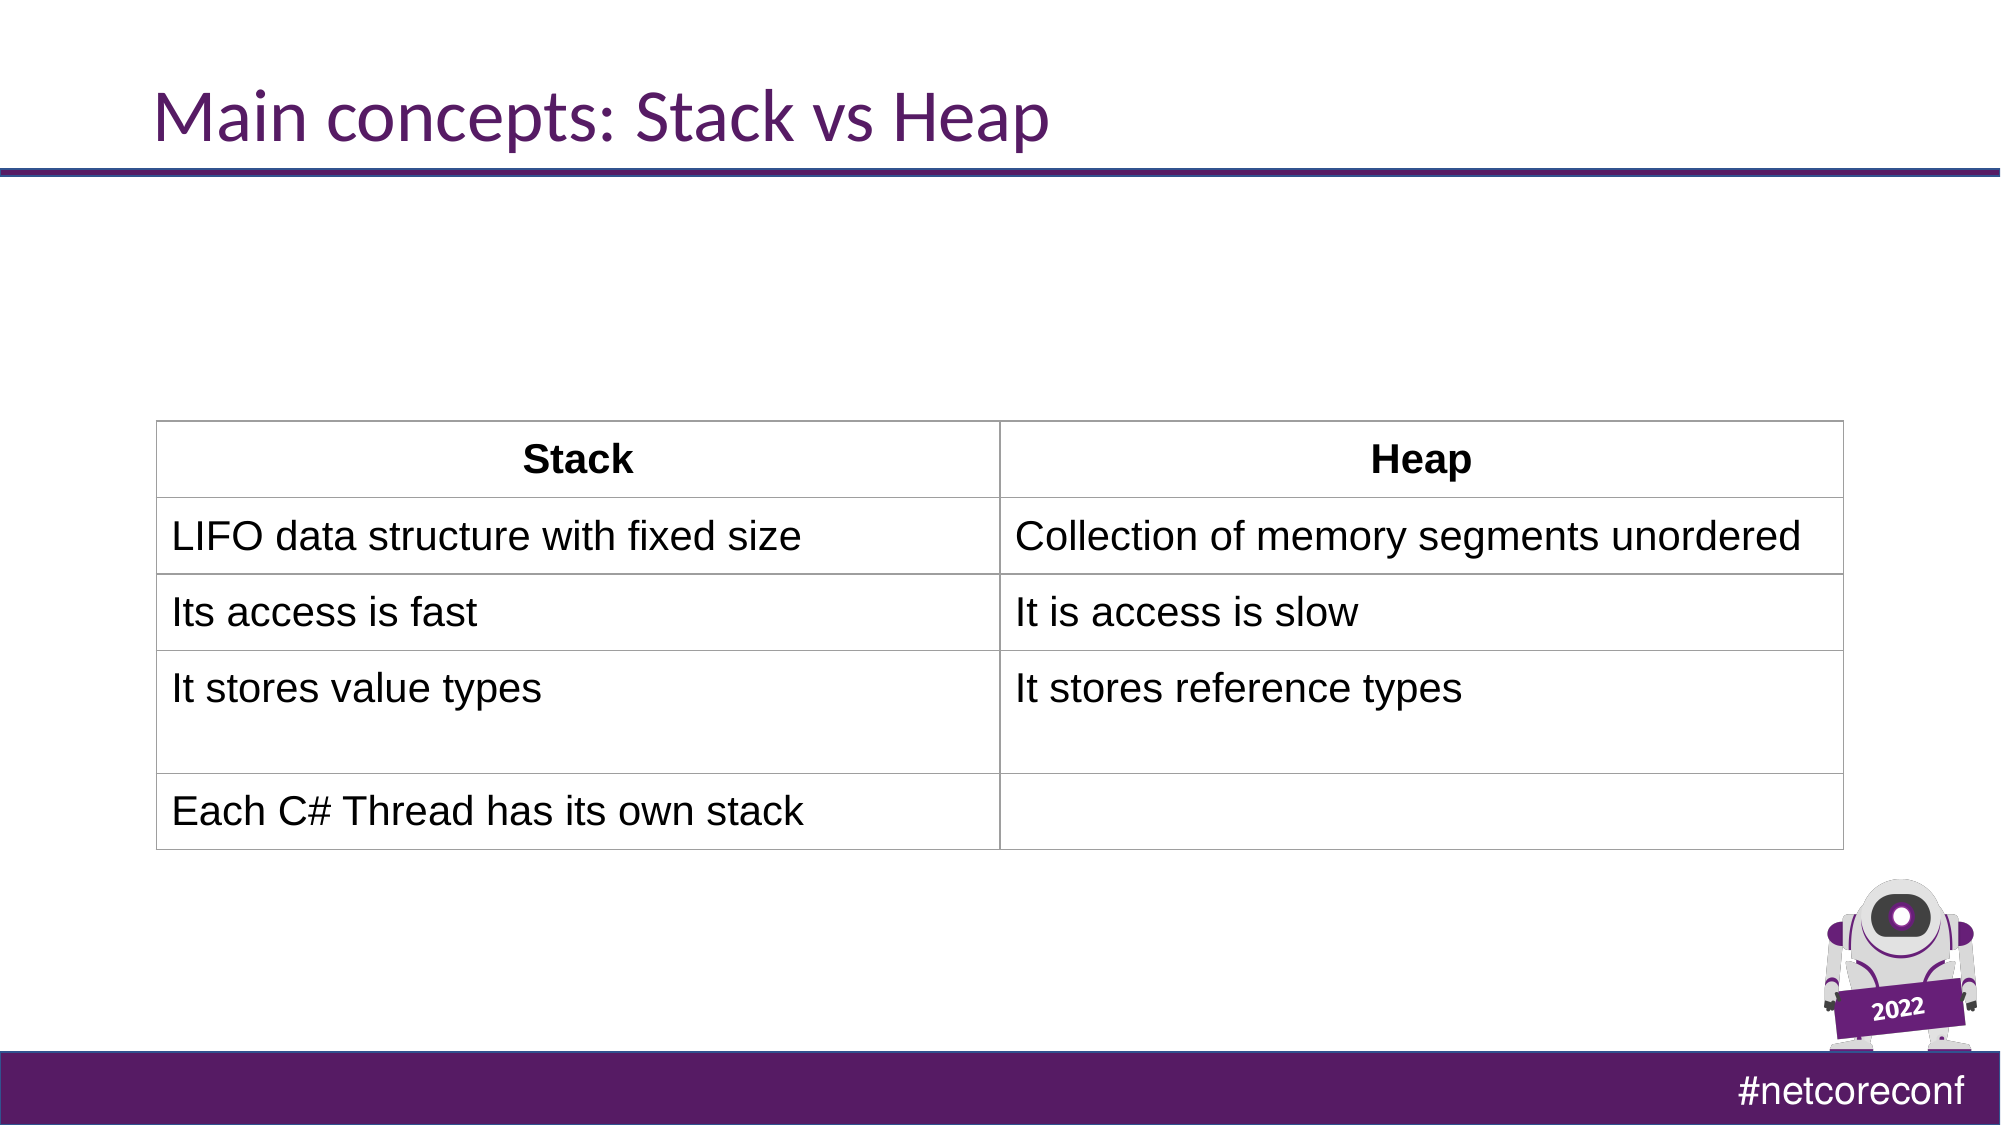

# Main concepts: Stack vs Heap
| Stack | Heap |
| --- | --- |
| LIFO data structure with fixed size | Collection of memory segments unordered |
| Its access is fast | It is access is slow |
| It stores value types | It stores reference types |
| Each C# Thread has its own stack |  |